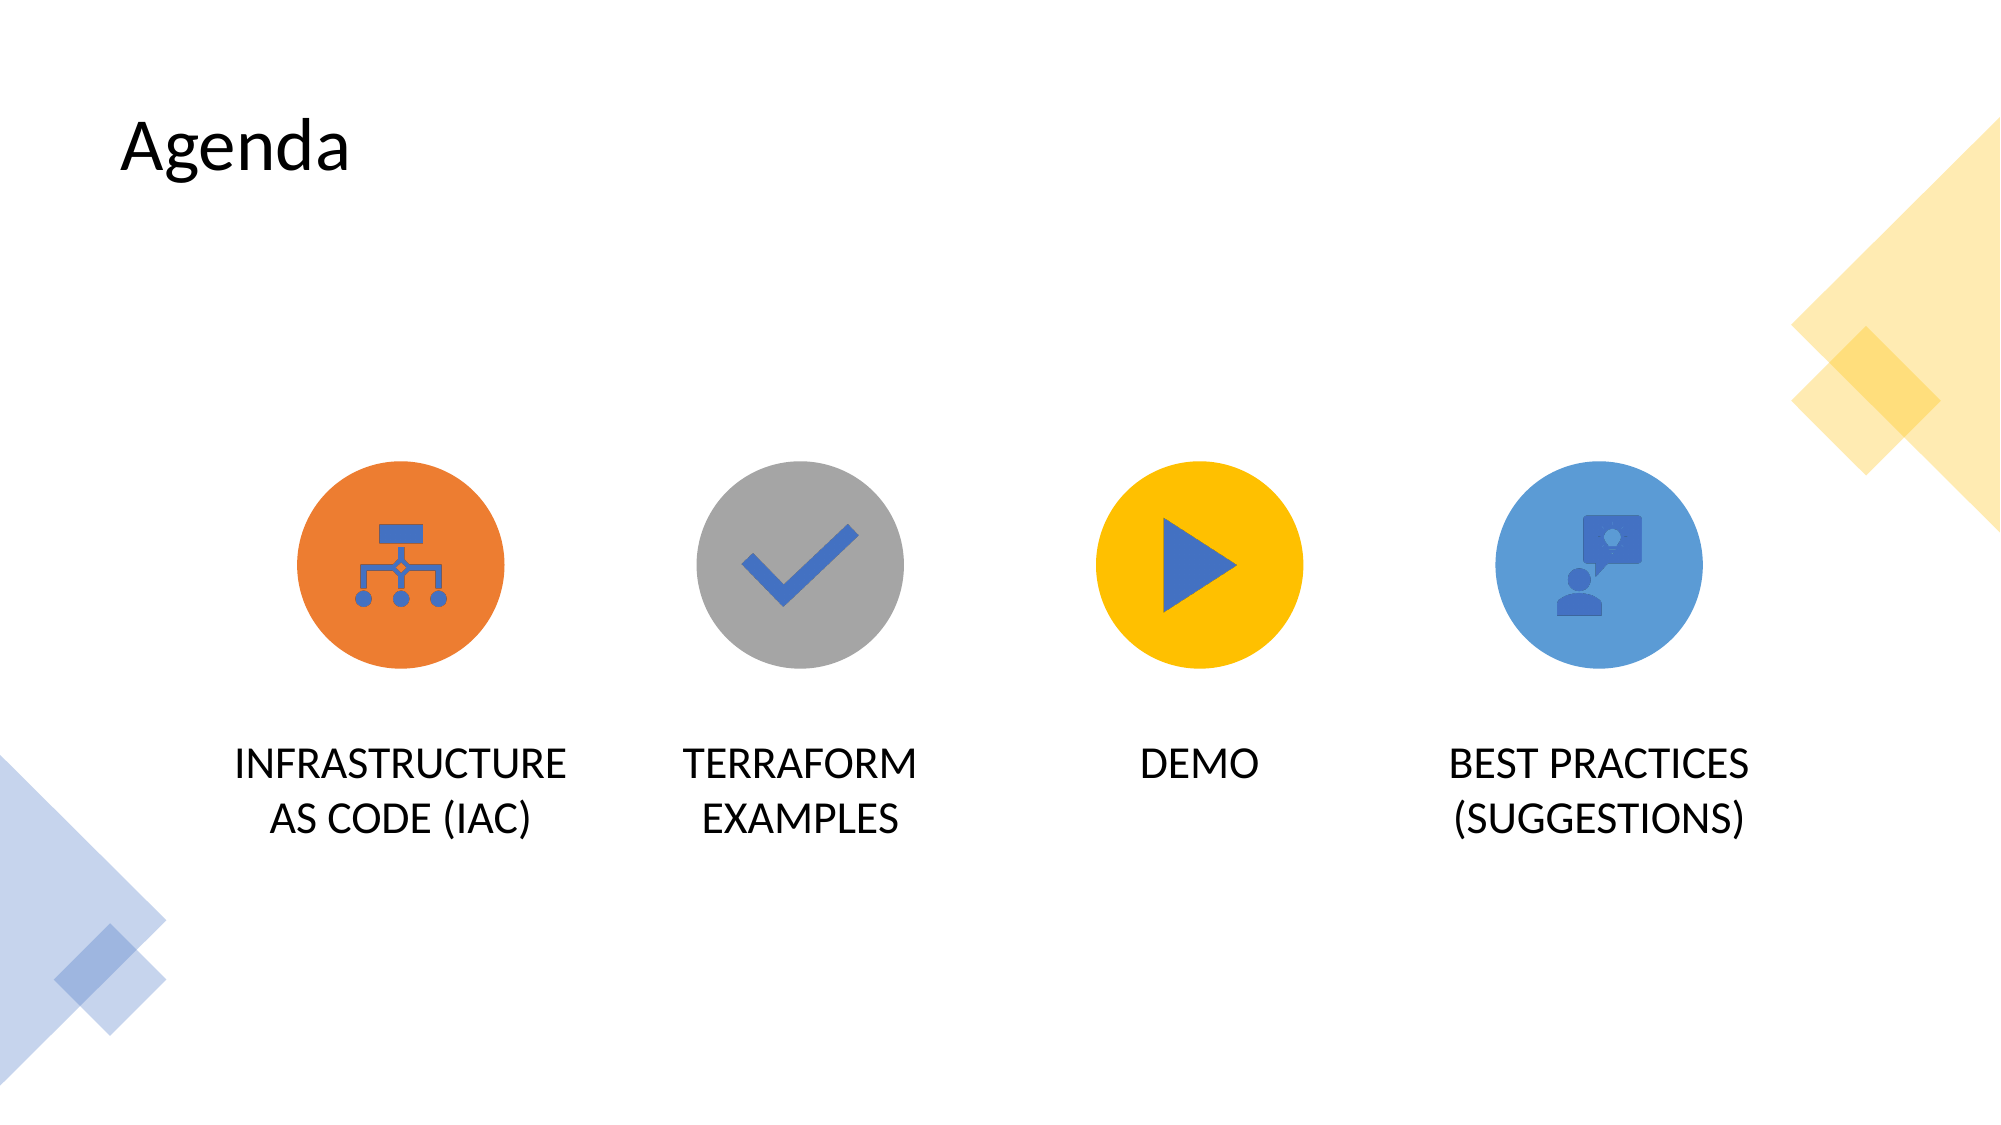

# Agenda

Infrastructure as Code (IaC)
Terraform examples
DEMO
Best Practices (suggestions)